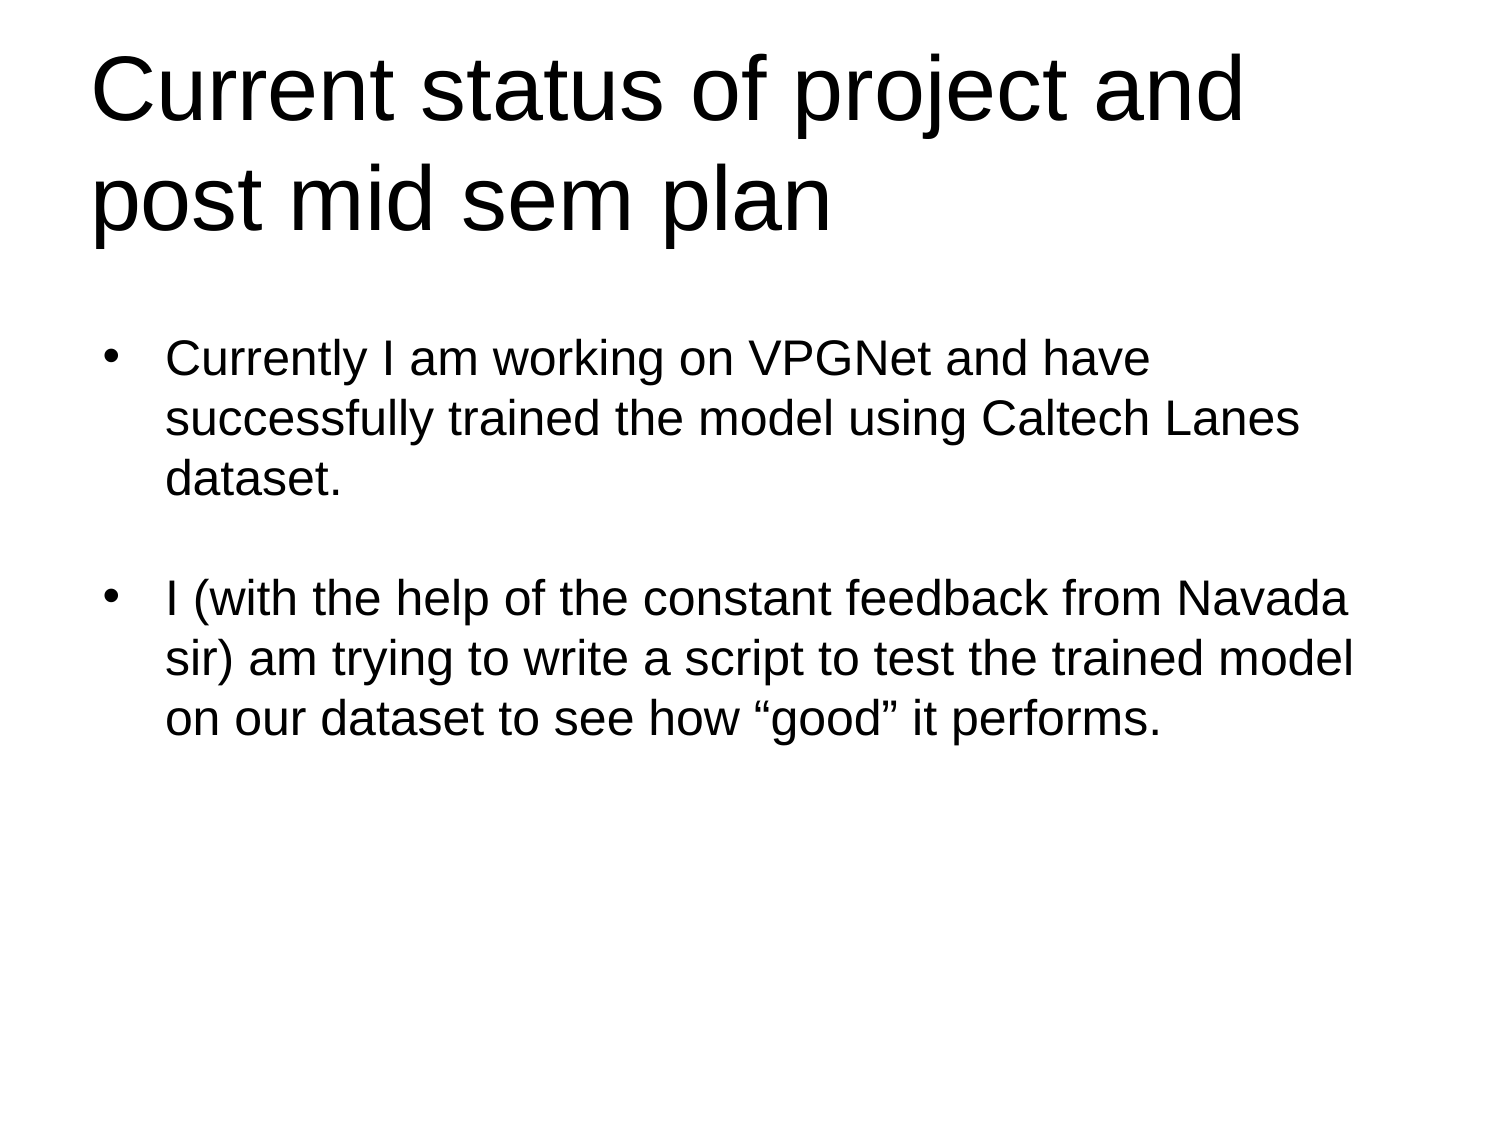

# Current status of project and post mid sem plan
Currently I am working on VPGNet and have successfully trained the model using Caltech Lanes dataset.

I (with the help of the constant feedback from Navada sir) am trying to write a script to test the trained model on our dataset to see how “good” it performs.